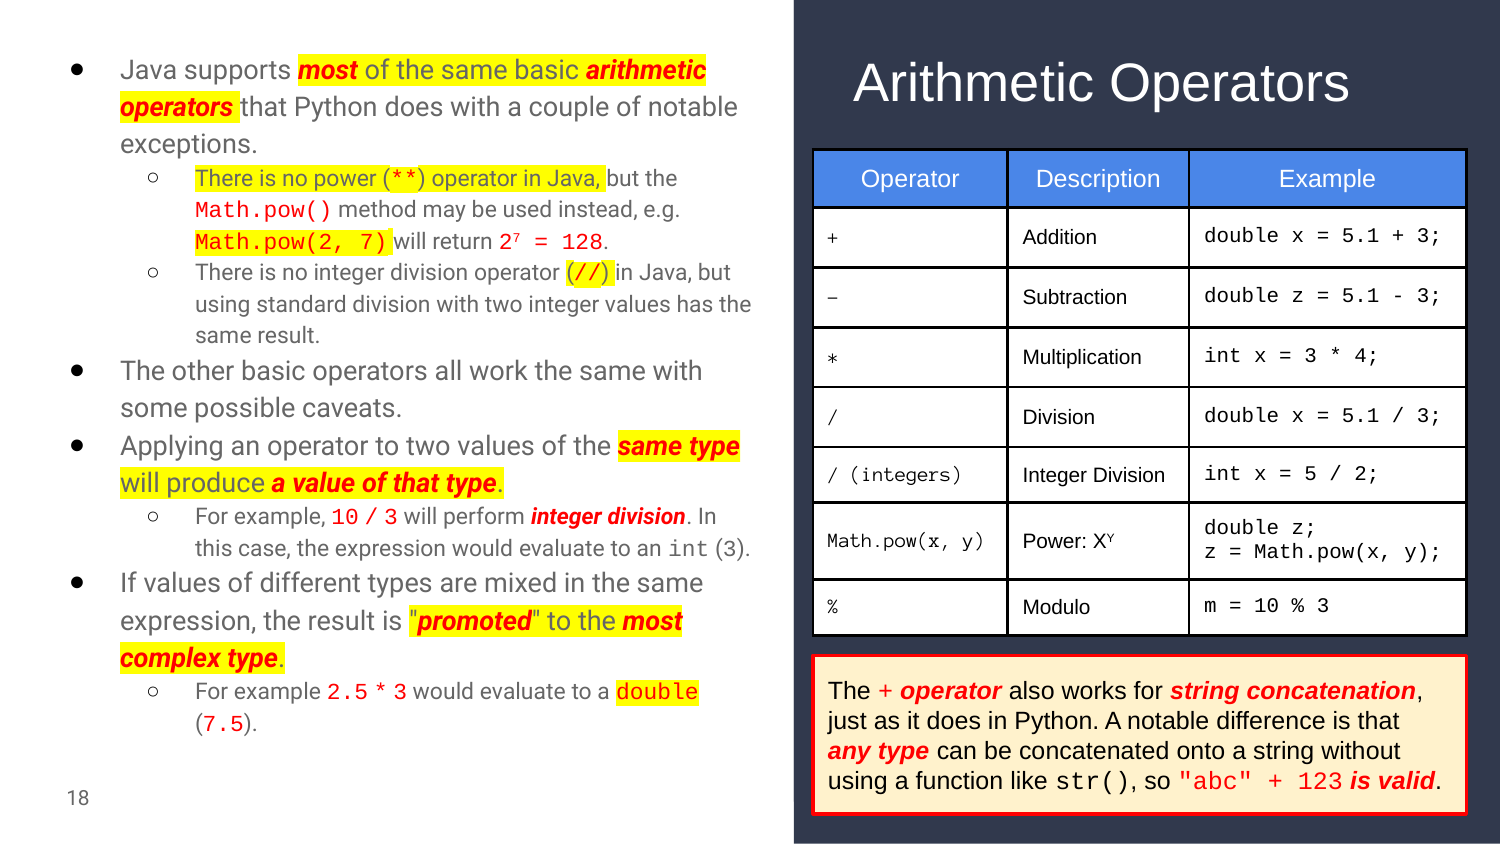

Java supports most of the same basic arithmetic operators that Python does with a couple of notable exceptions.
There is no power (**) operator in Java, but the Math.pow() method may be used instead, e.g. Math.pow(2, 7) will return 27 = 128.
There is no integer division operator (//) in Java, but using standard division with two integer values has the same result.
The other basic operators all work the same with some possible caveats.
Applying an operator to two values of the same type will produce a value of that type.
For example, 10 / 3 will perform integer division. In this case, the expression would evaluate to an int (3).
If values of different types are mixed in the same expression, the result is "promoted" to the most complex type.
For example 2.5 * 3 would evaluate to a double (7.5).

# Arithmetic Operators
| Operator | Description | Example |
| --- | --- | --- |
| + | Addition | double x = 5.1 + 3; |
| - | Subtraction | double z = 5.1 - 3; |
| \* | Multiplication | int x = 3 \* 4; |
| / | Division | double x = 5.1 / 3; |
| / (integers) | Integer Division | int x = 5 / 2; |
| Math.pow(x, y) | Power: XY | double z; z = Math.pow(x, y); |
| % | Modulo | m = 10 % 3 |
The + operator also works for string concatenation, just as it does in Python. A notable difference is that any type can be concatenated onto a string without using a function like str(), so "abc" + 123 is valid.
18